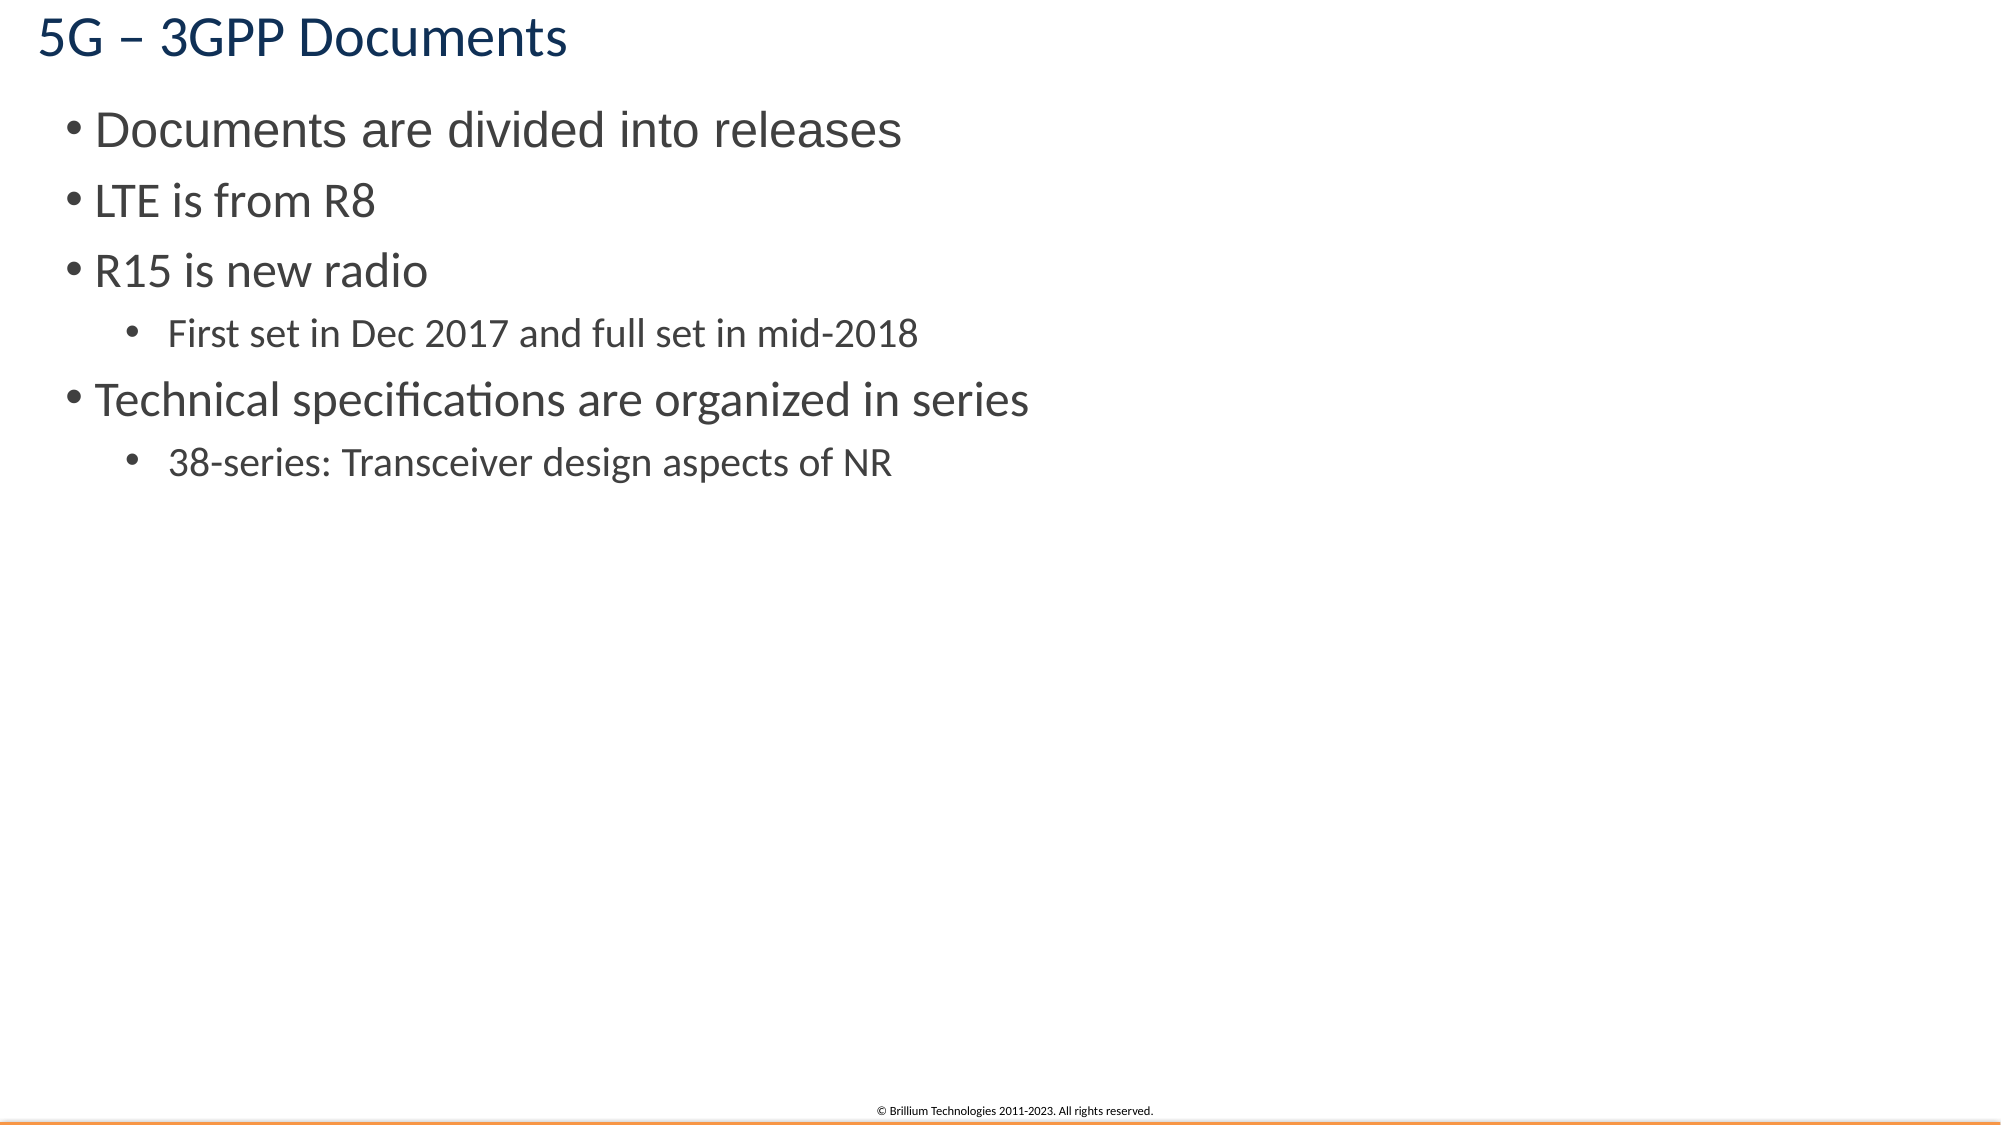

# 5G – 3GPP Documents
Documents are divided into releases
LTE is from R8
R15 is new radio
First set in Dec 2017 and full set in mid-2018
Technical specifications are organized in series
38-series: Transceiver design aspects of NR